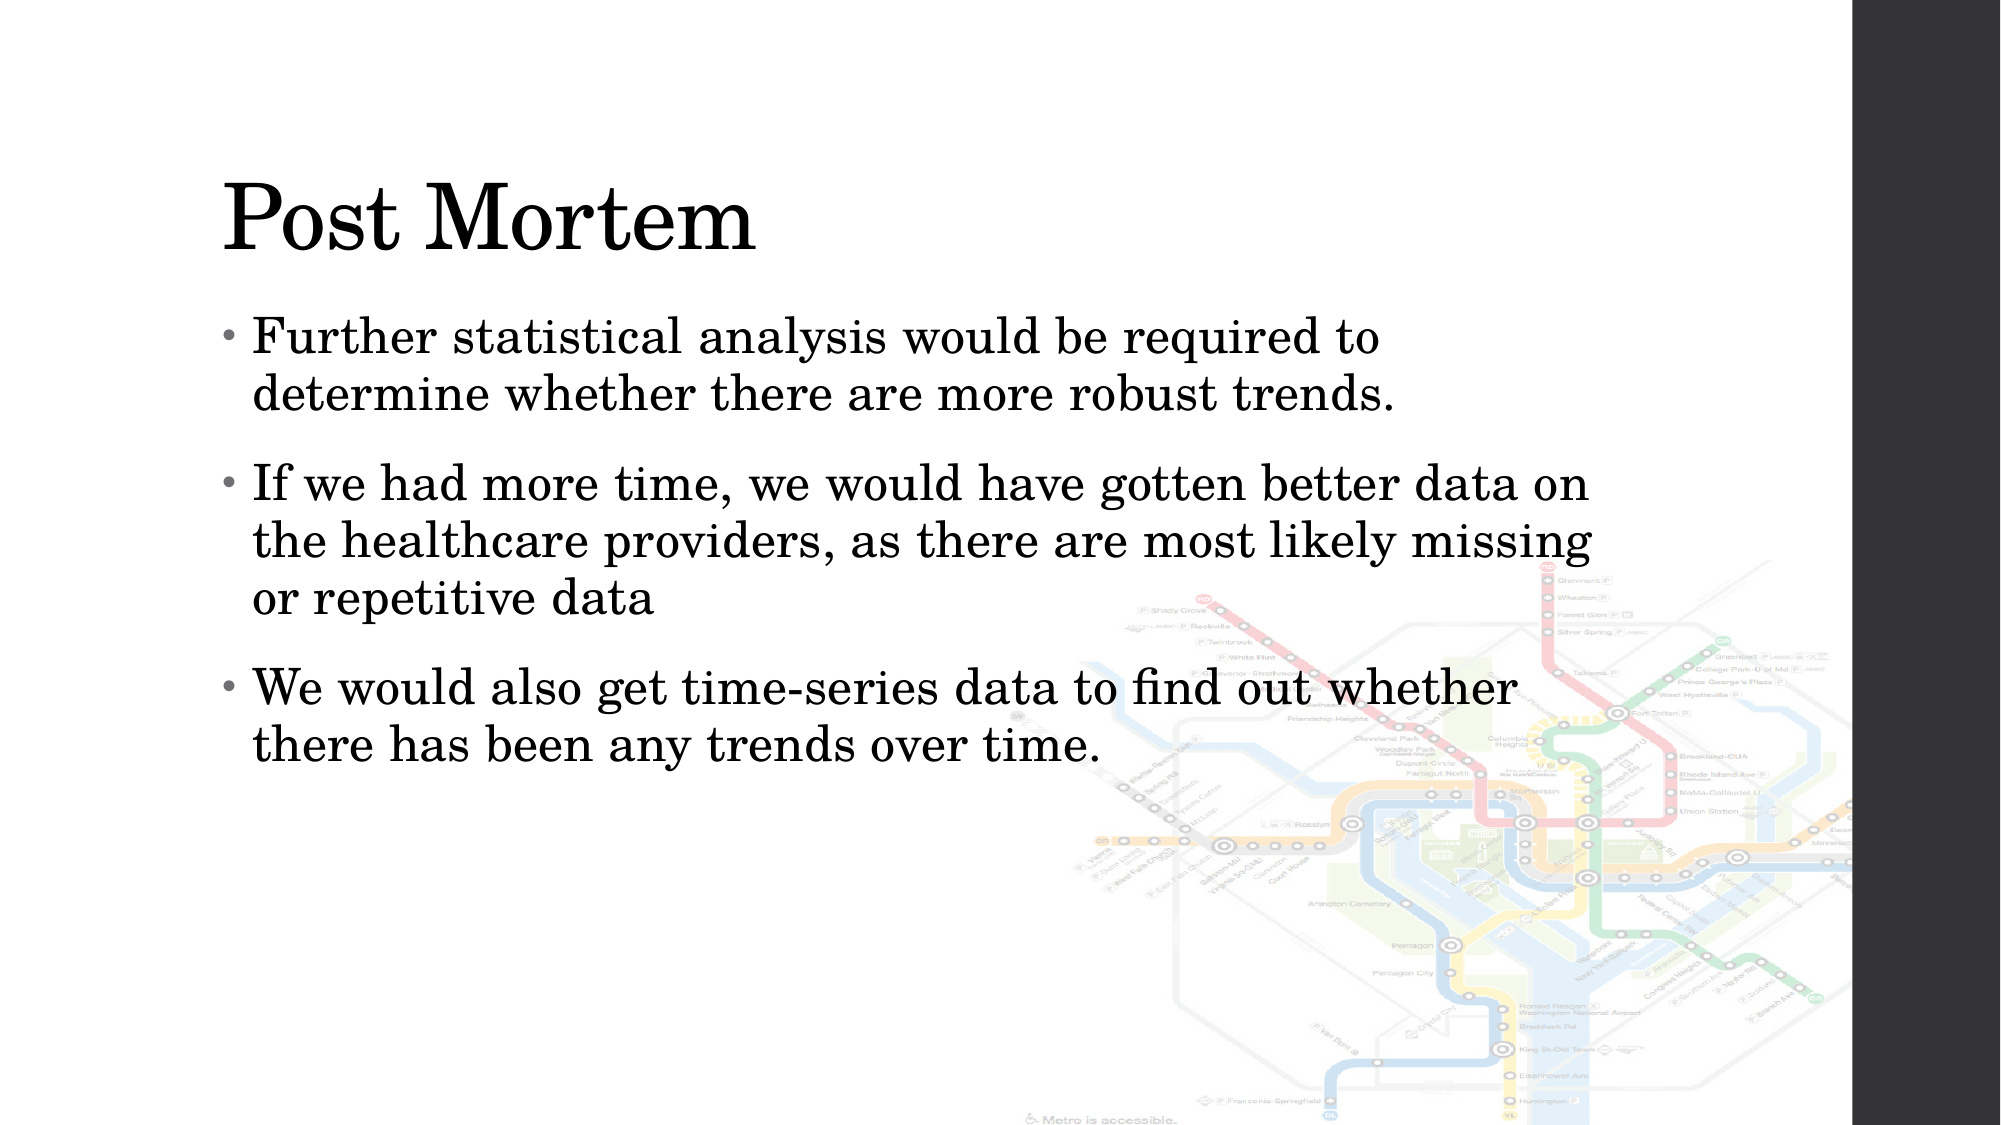

# Post Mortem
Further statistical analysis would be required to determine whether there are more robust trends.
If we had more time, we would have gotten better data on the healthcare providers, as there are most likely missing or repetitive data
We would also get time-series data to find out whether there has been any trends over time.